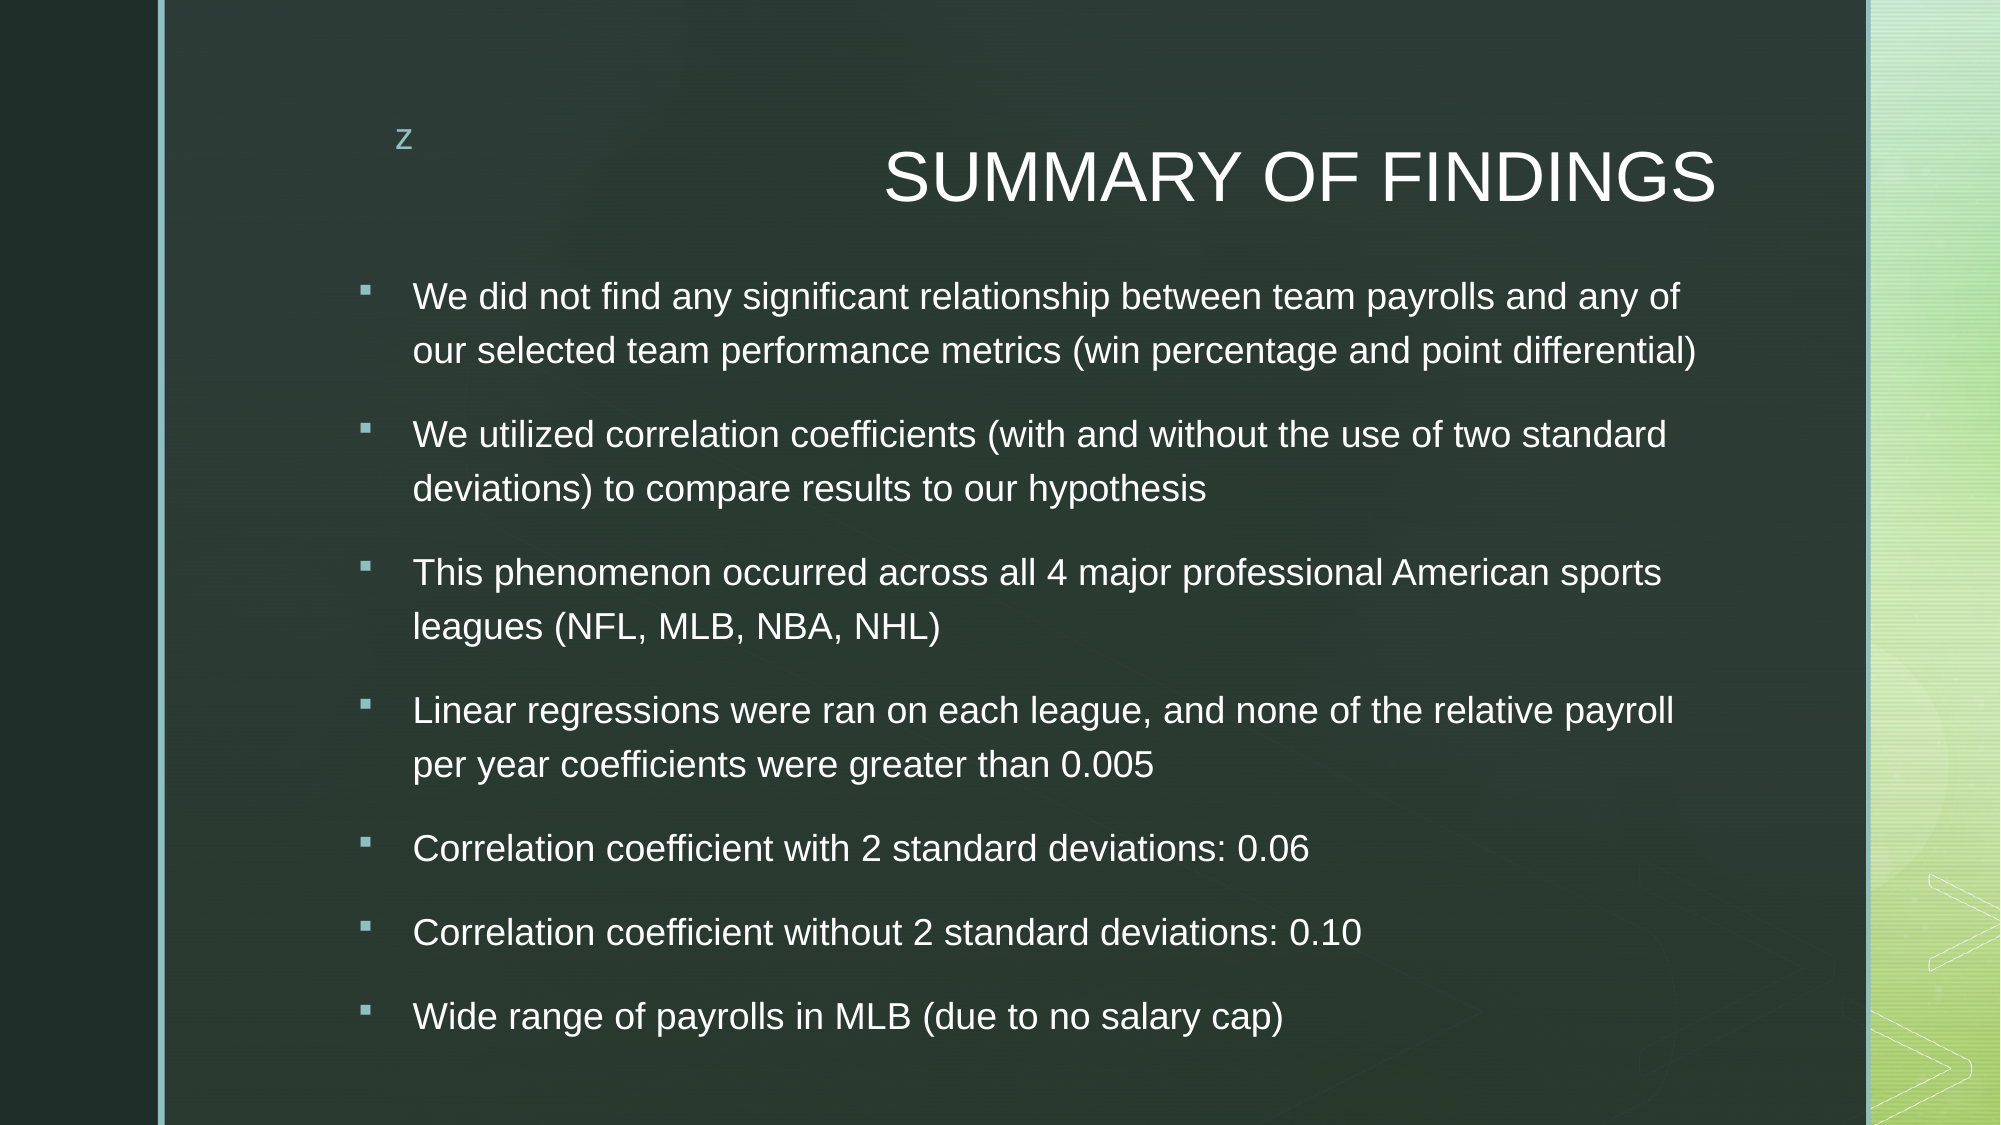

# SUMMARY OF FINDINGS
We did not find any significant relationship between team payrolls and any of our selected team performance metrics (win percentage and point differential)
We utilized correlation coefficients (with and without the use of two standard deviations) to compare results to our hypothesis
This phenomenon occurred across all 4 major professional American sports leagues (NFL, MLB, NBA, NHL)
Linear regressions were ran on each league, and none of the relative payroll per year coefficients were greater than 0.005
Correlation coefficient with 2 standard deviations: 0.06
Correlation coefficient without 2 standard deviations: 0.10
Wide range of payrolls in MLB (due to no salary cap)